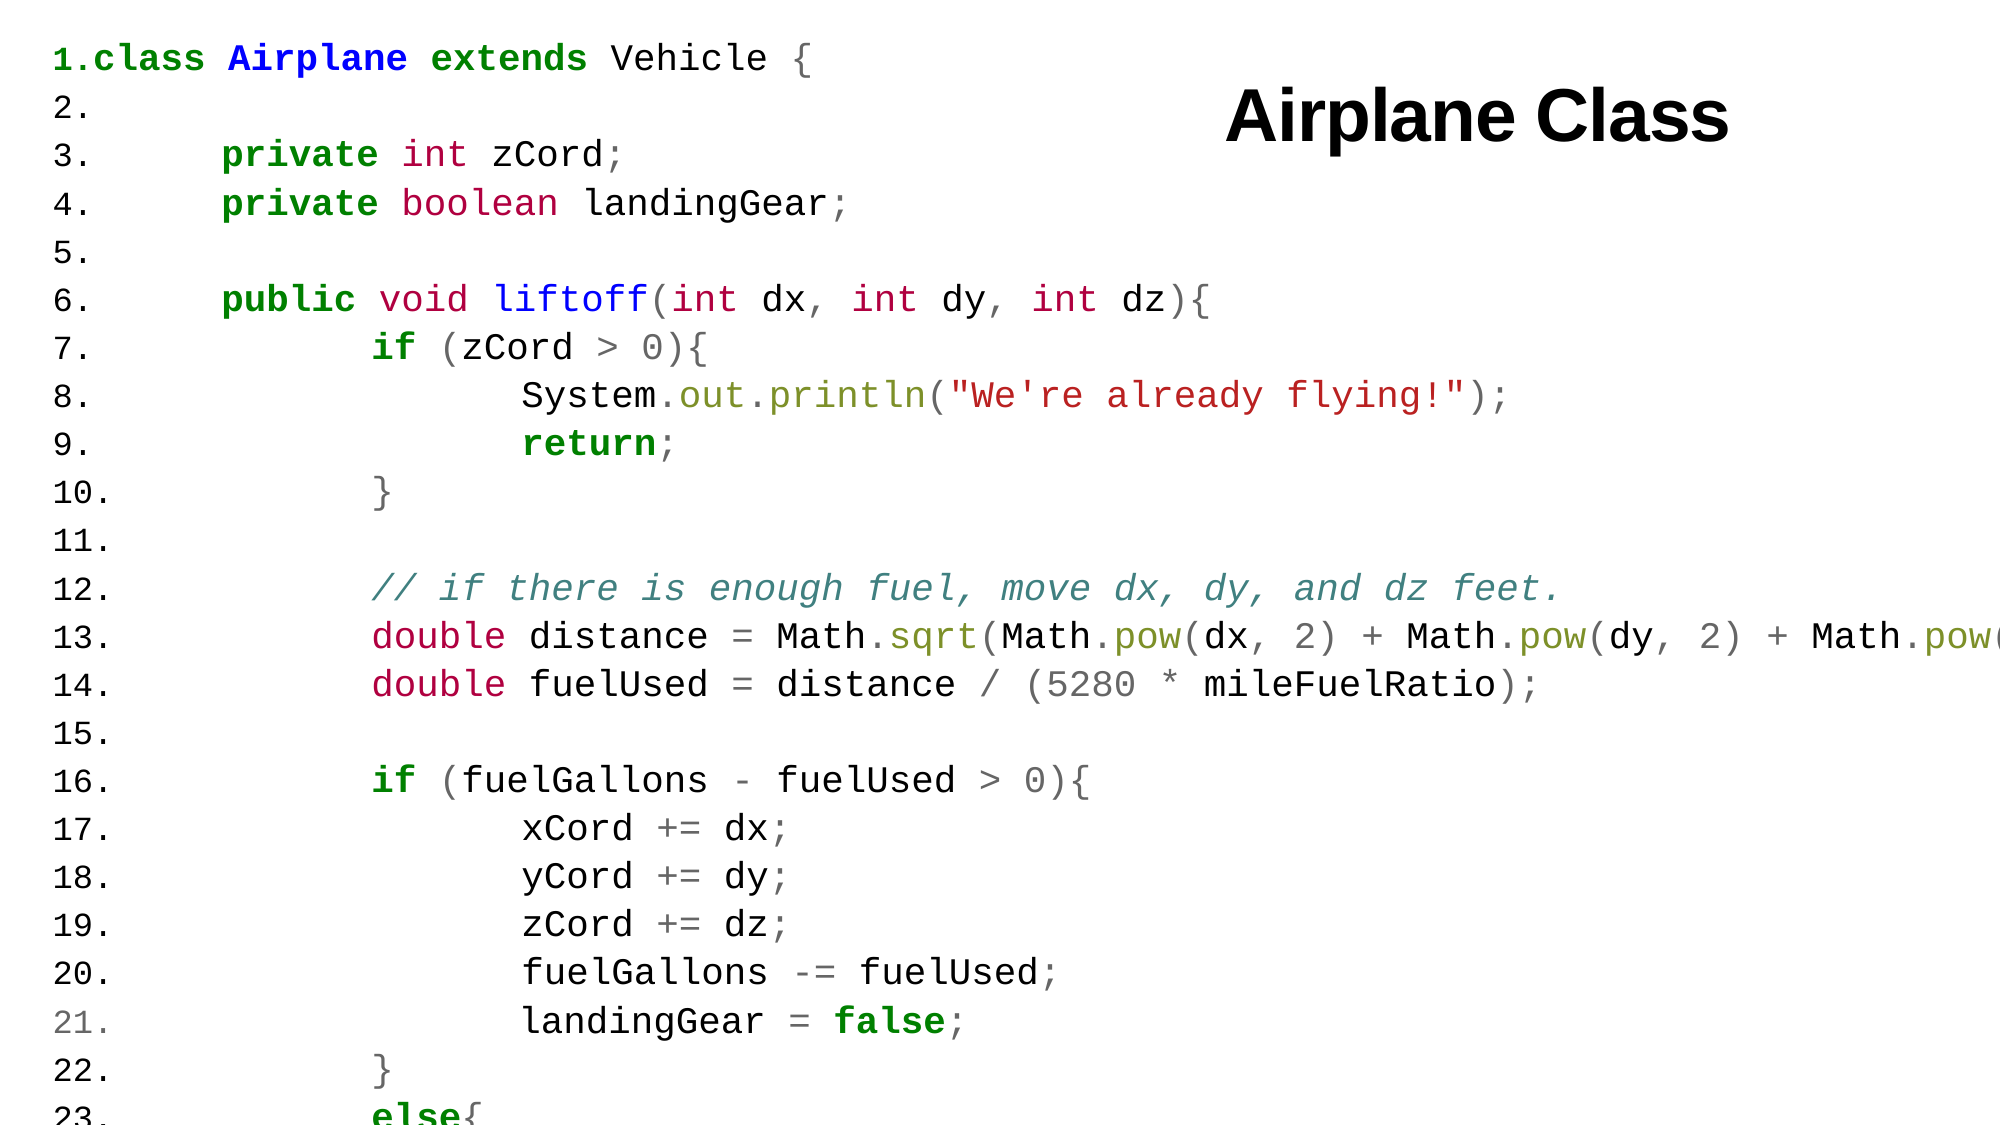

class Airplane extends Vehicle {

	private int zCord;
	private boolean landingGear;

	public void liftoff(int dx, int dy, int dz){
		if (zCord > 0){
			System.out.println("We're already flying!");
			return;
		}

		// if there is enough fuel, move dx, dy, and dz feet.
		double distance = Math.sqrt(Math.pow(dx, 2) + Math.pow(dy, 2) + Math.pow(dz, 2));
		double fuelUsed = distance / (5280 * mileFuelRatio);

		if (fuelGallons - fuelUsed > 0){
			xCord += dx;
			yCord += dy;
			zCord += dz;
			fuelGallons -= fuelUsed;
                  landingGear = false;
		}
		else{
			System.out.println("Not enough fuel.");
		}
	}

# Airplane Class